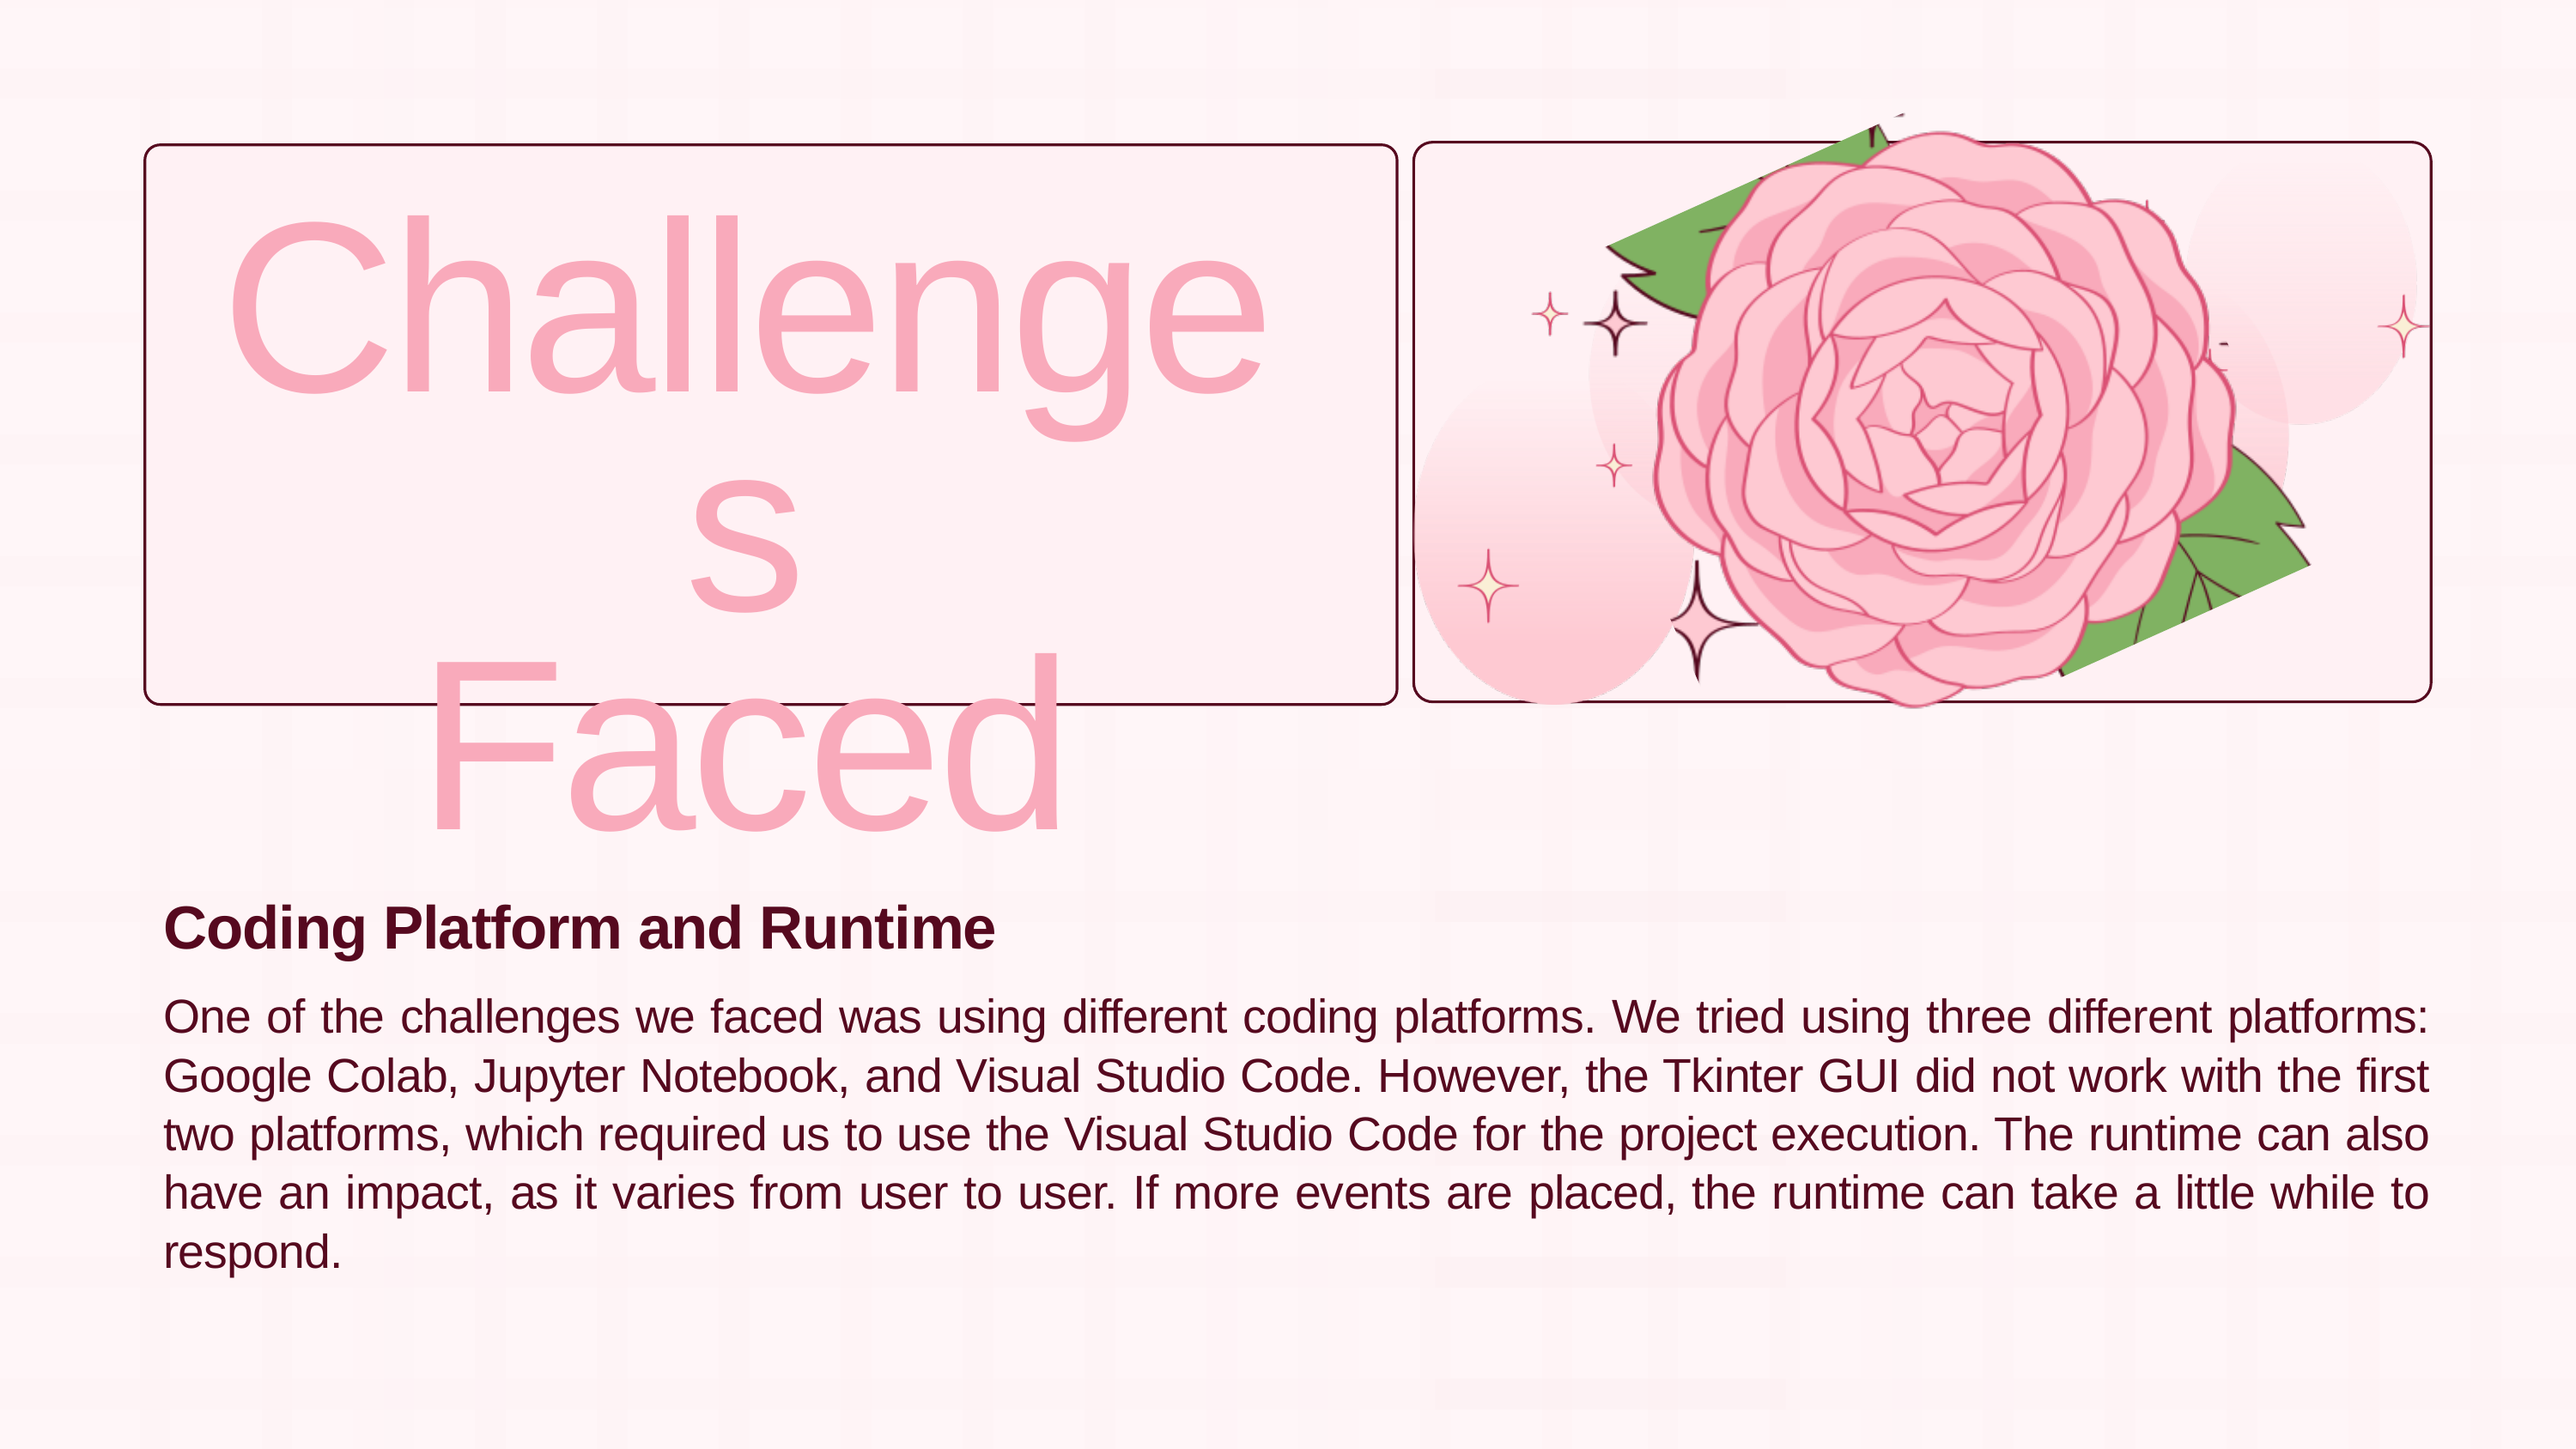

Challenges
Faced

Coding Platform and Runtime
One of the challenges we faced was using different coding platforms. We tried using three different platforms: Google Colab, Jupyter Notebook, and Visual Studio Code. However, the Tkinter GUI did not work with the first two platforms, which required us to use the Visual Studio Code for the project execution. The runtime can also have an impact, as it varies from user to user. If more events are placed, the runtime can take a little while to respond.